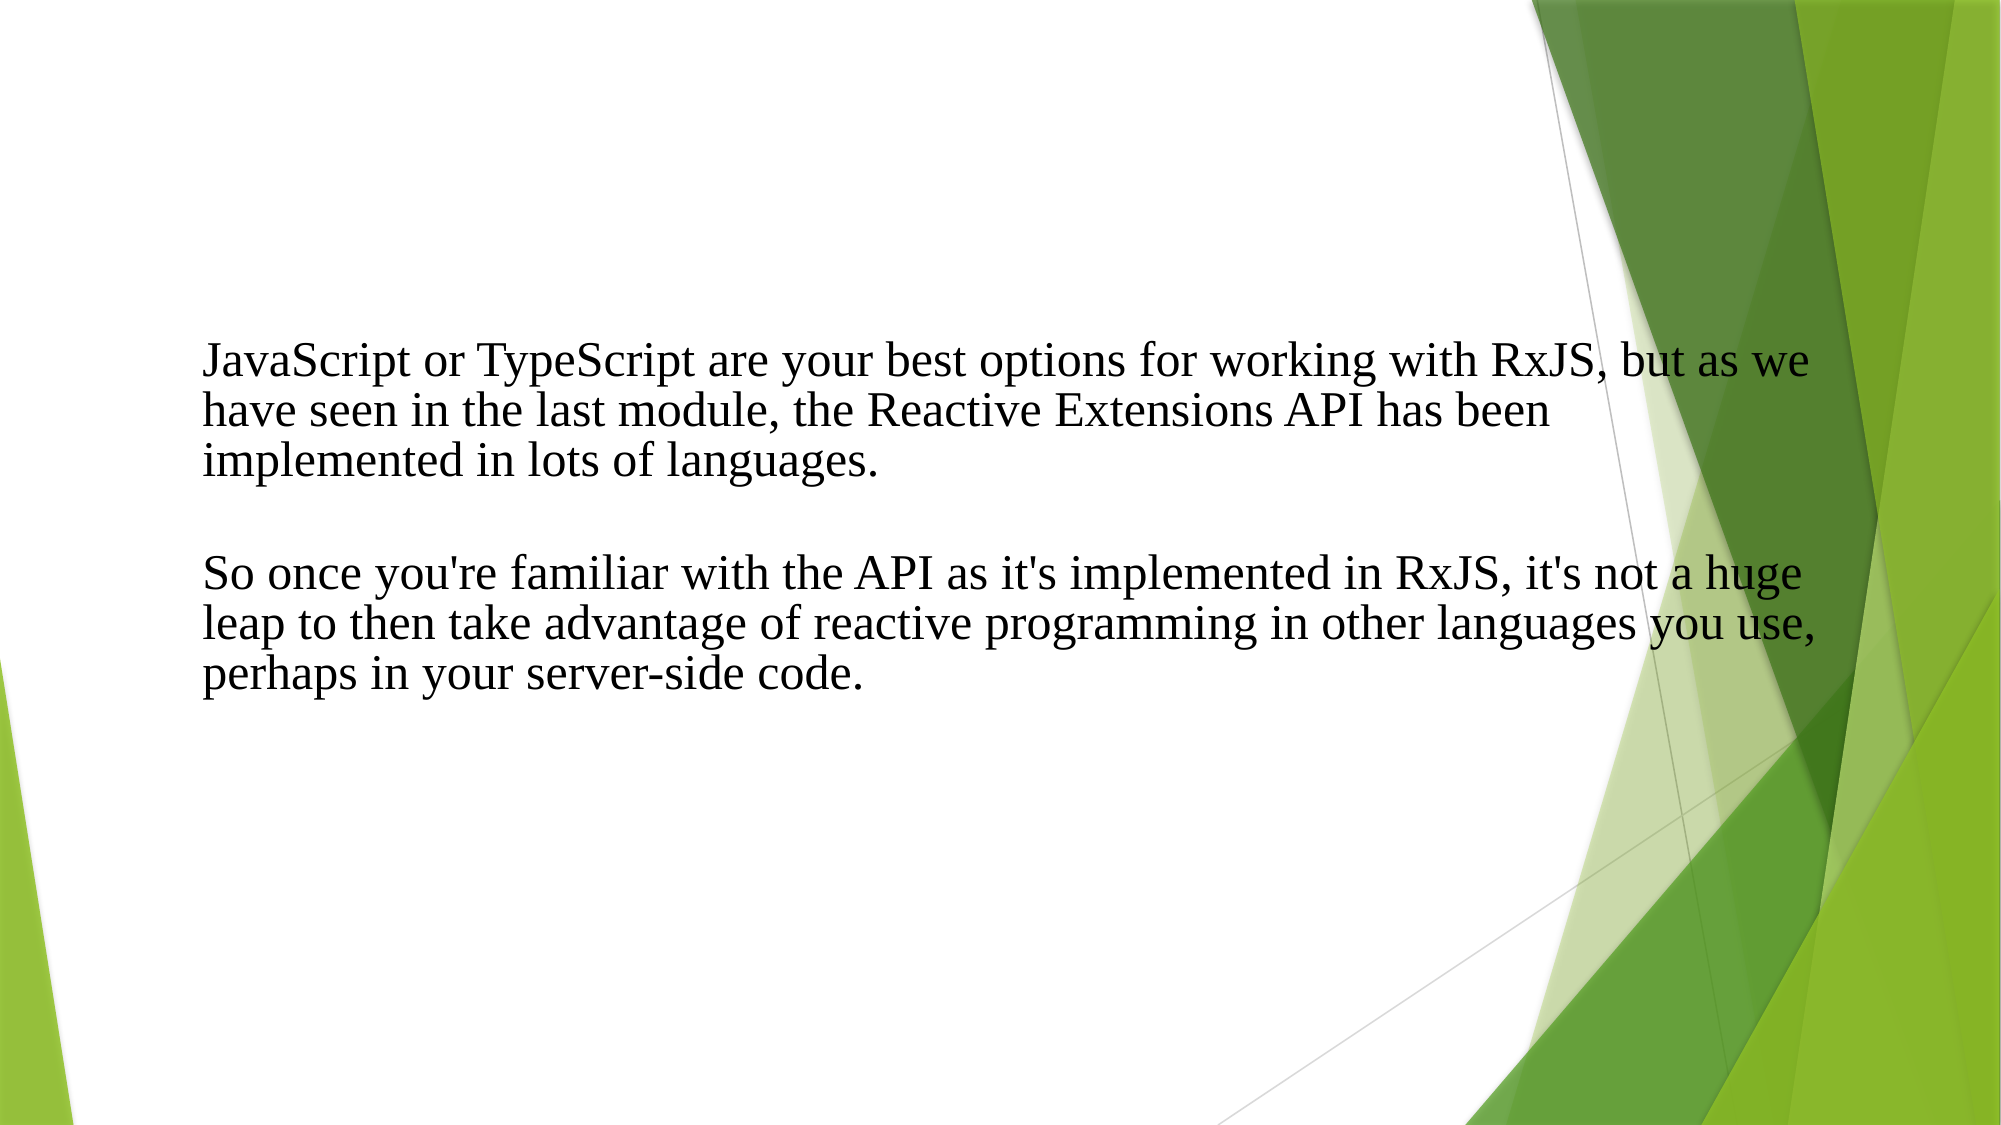

JavaScript or TypeScript are your best options for working with RxJS, but as we have seen in the last module, the Reactive Extensions API has been implemented in lots of languages.
So once you're familiar with the API as it's implemented in RxJS, it's not a huge leap to then take advantage of reactive programming in other languages you use, perhaps in your server-side code.